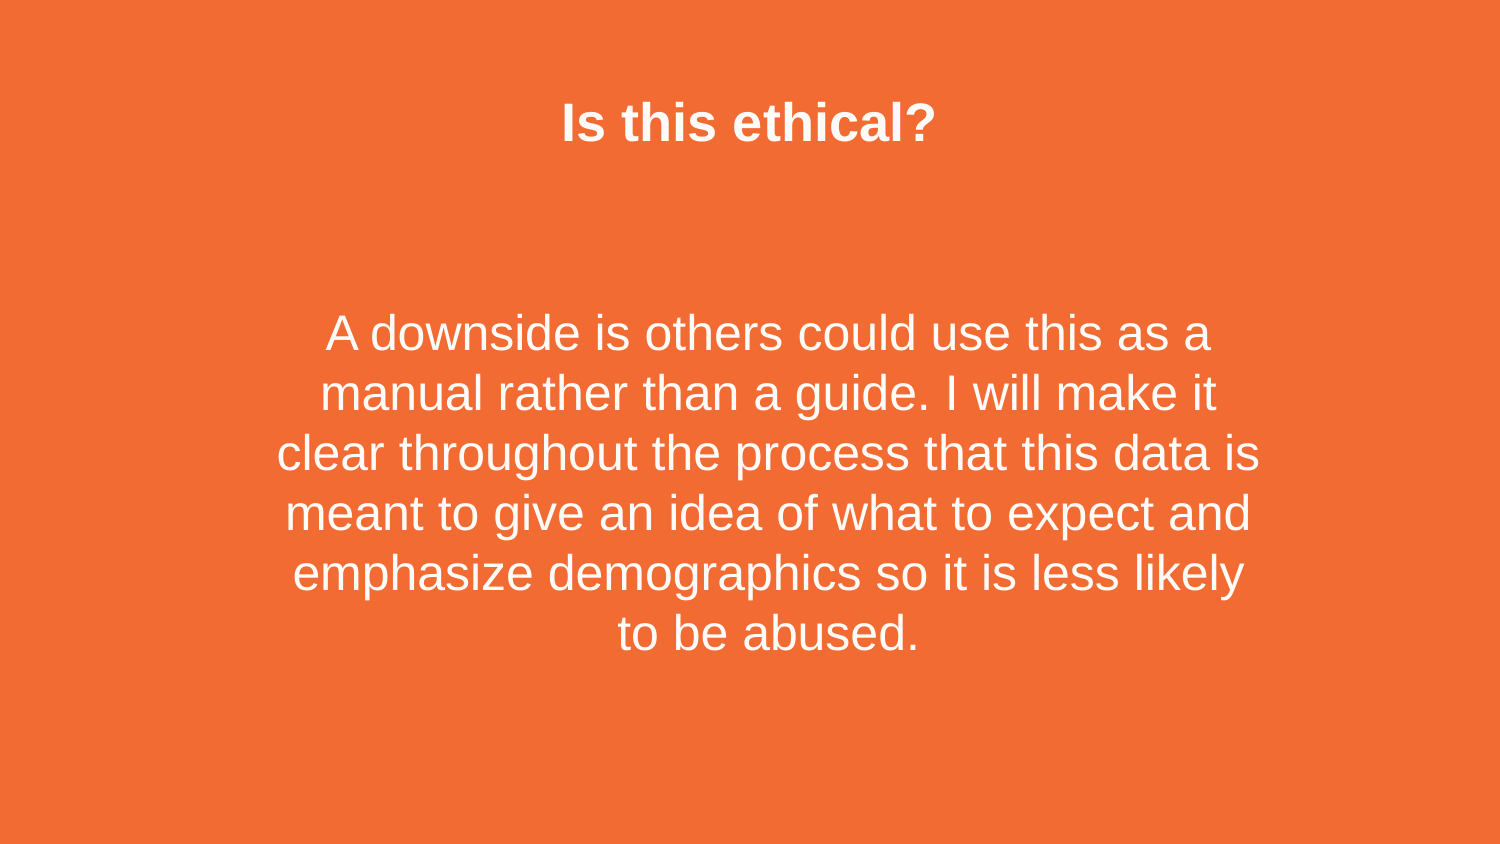

Is this ethical?
A downside is others could use this as a manual rather than a guide. I will make it clear throughout the process that this data is meant to give an idea of what to expect and emphasize demographics so it is less likely to be abused.